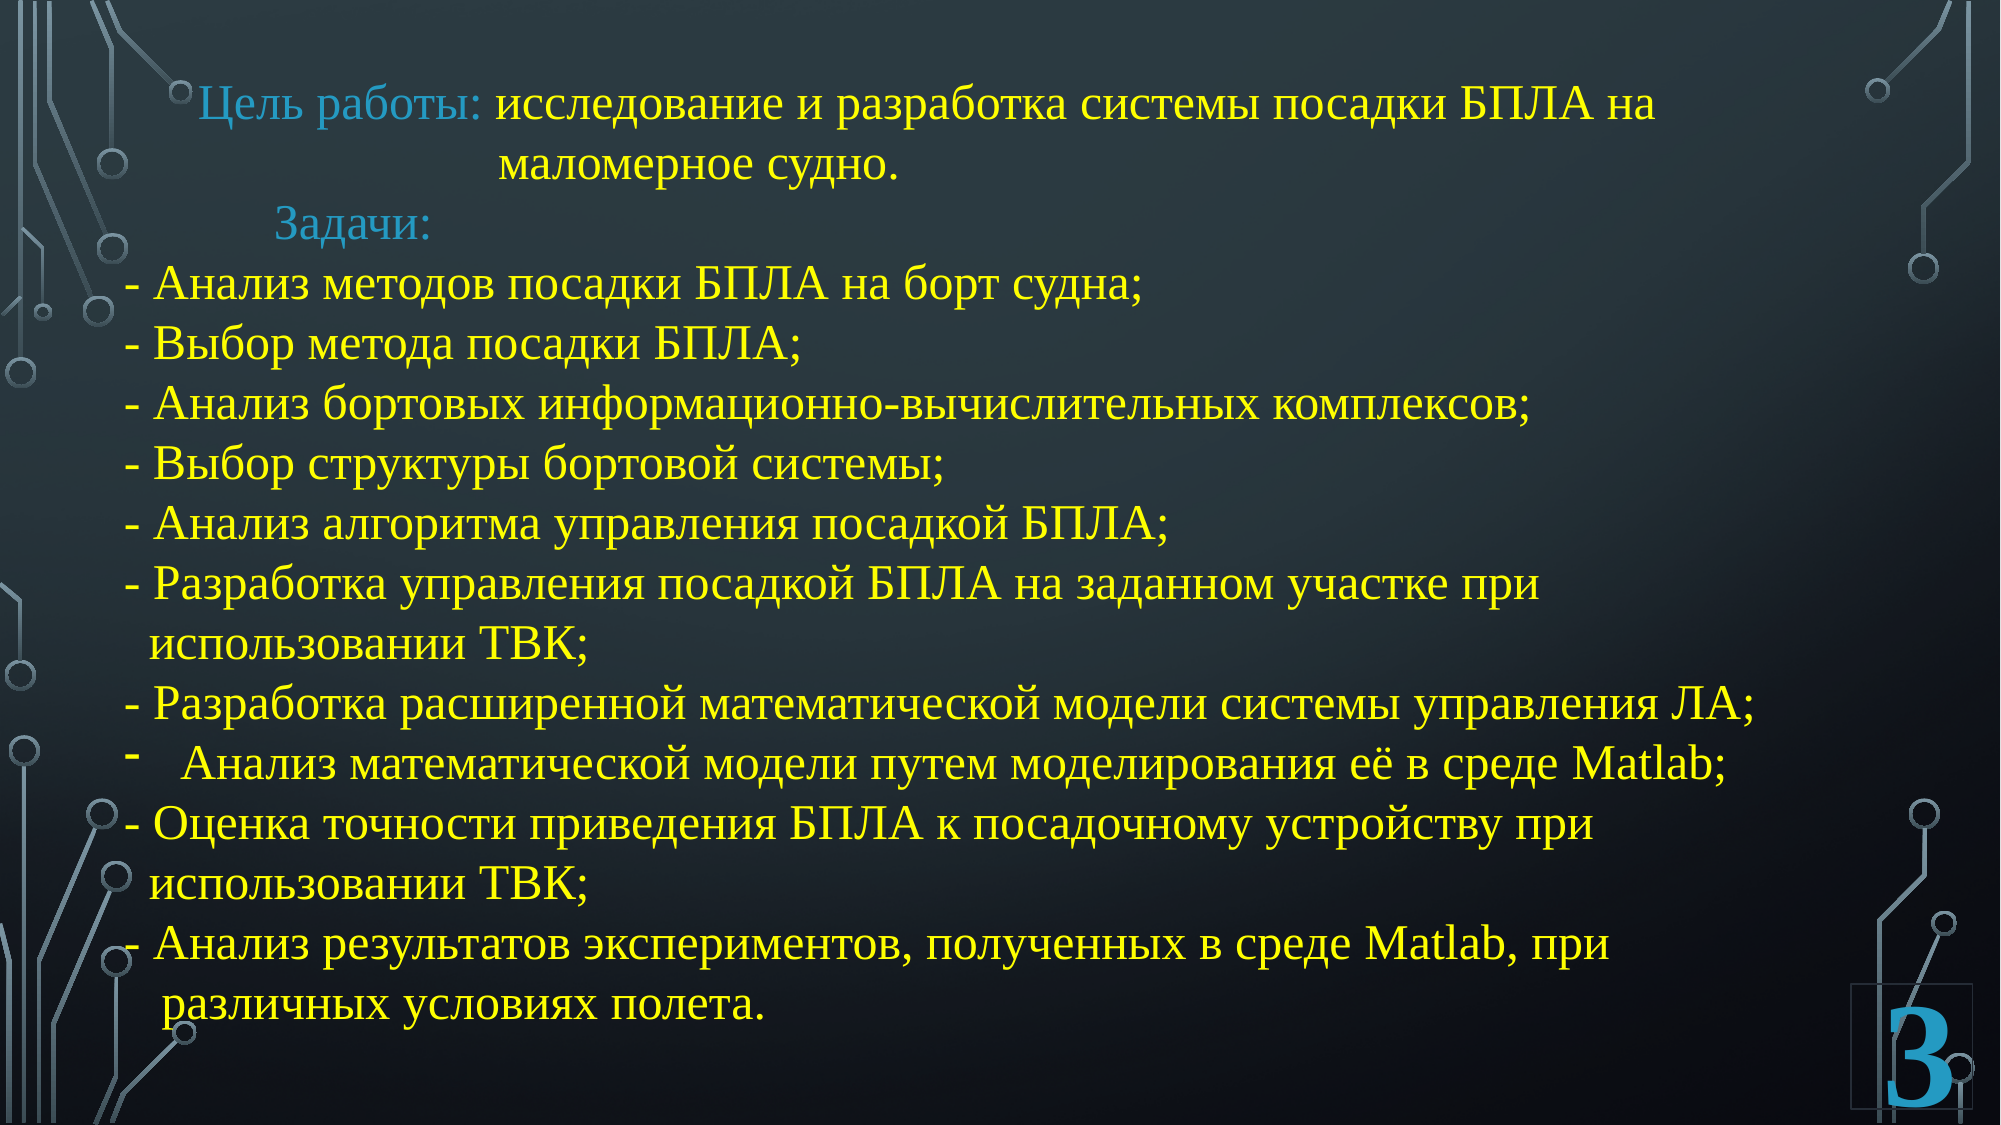

Цель работы: исследование и разработка системы посадки БПЛА на
                        маломерное судно.
	Задачи:
- Анализ методов посадки БПЛА на борт судна;
- Выбор метода посадки БПЛА;
- Анализ бортовых информационно-вычислительных комплексов;
- Выбор структуры бортовой системы;
- Анализ алгоритма управления посадкой БПЛА;
- Разработка управления посадкой БПЛА на заданном участке при
  использовании ТВК;
- Разработка расширенной математической модели системы управления ЛА;
Анализ математической модели путем моделирования её в среде Matlab;
- Оценка точности приведения БПЛА к посадочному устройству при
  использовании ТВК;
- Анализ результатов экспериментов, полученных в среде Matlab, при
   различных условиях полета.
3